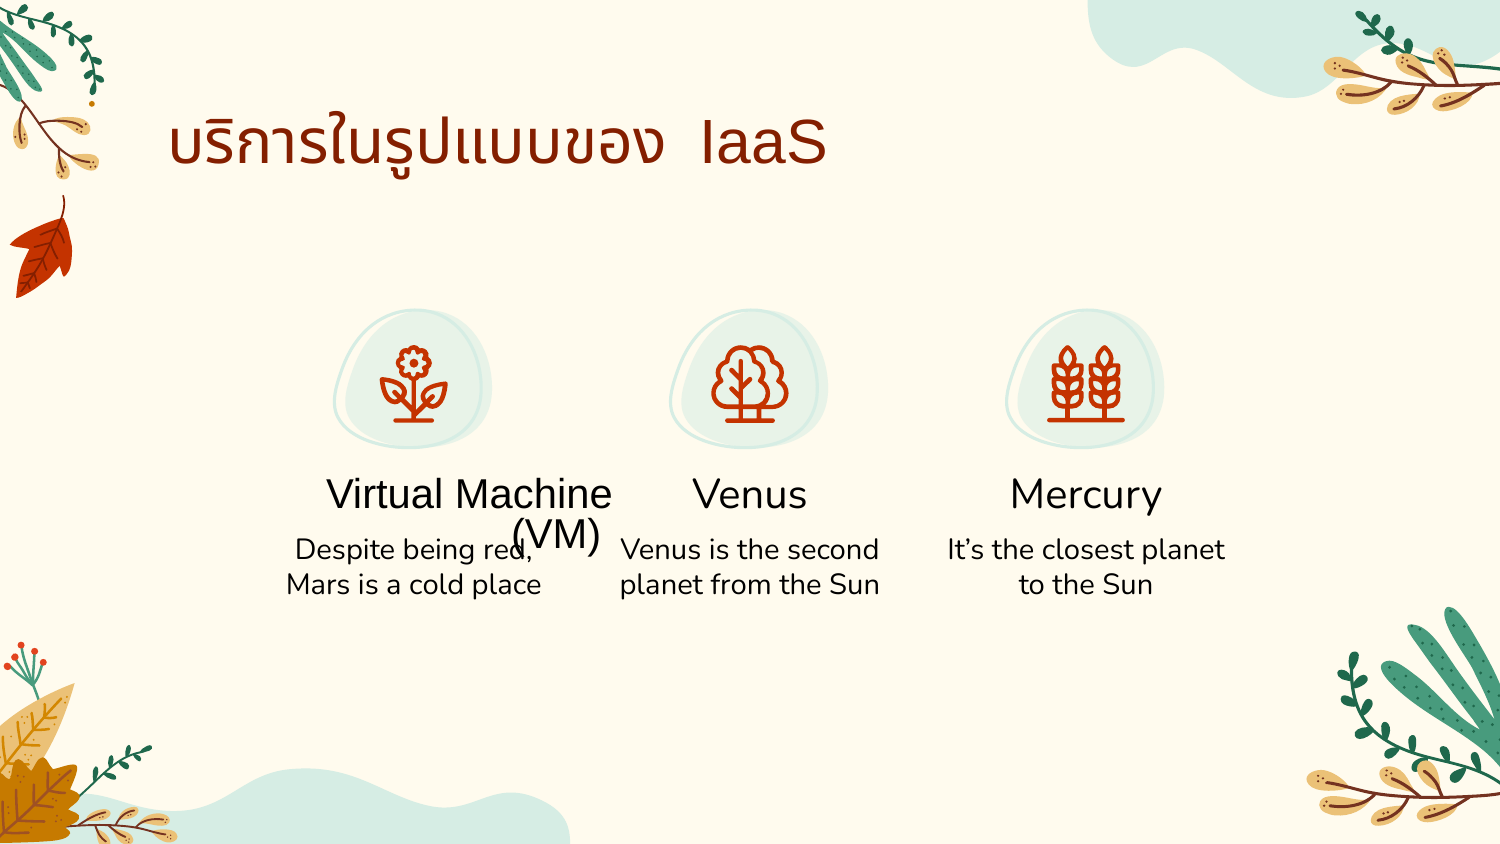

# บริการในรูปแบบของ  IaaS

Mercury
Virtual Machine (VM)
Venus
It’s the closest planet to the Sun
Despite being red, Mars is a cold place
Venus is the second planet from the Sun